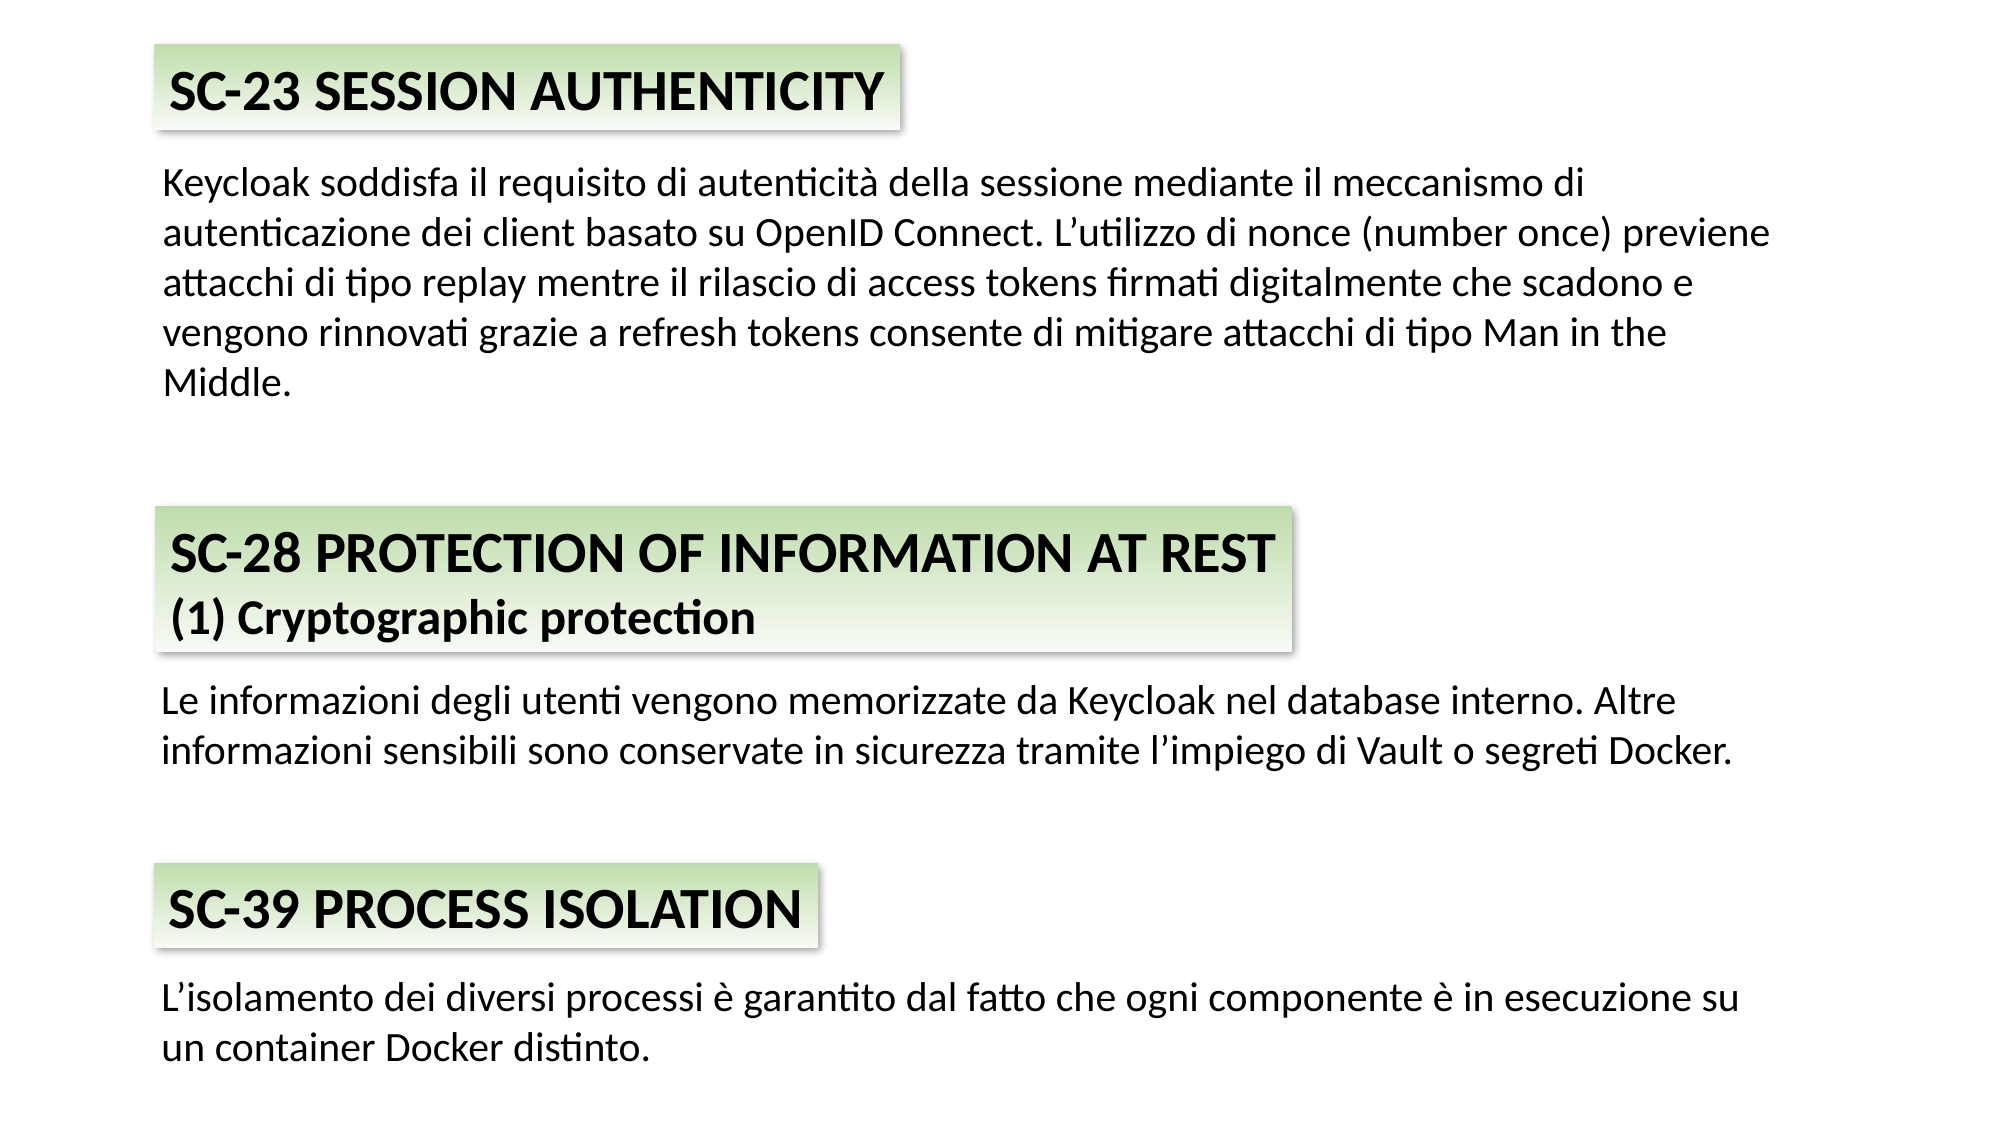

SC-23 SESSION AUTHENTICITY
Keycloak soddisfa il requisito di autenticità della sessione mediante il meccanismo di autenticazione dei client basato su OpenID Connect. L’utilizzo di nonce (number once) previene attacchi di tipo replay mentre il rilascio di access tokens firmati digitalmente che scadono e vengono rinnovati grazie a refresh tokens consente di mitigare attacchi di tipo Man in the Middle.
SC-28 PROTECTION OF INFORMATION AT REST
(1) Cryptographic protection
Le informazioni degli utenti vengono memorizzate da Keycloak nel database interno. Altre informazioni sensibili sono conservate in sicurezza tramite l’impiego di Vault o segreti Docker.
SC-39 PROCESS ISOLATION
L’isolamento dei diversi processi è garantito dal fatto che ogni componente è in esecuzione su un container Docker distinto.